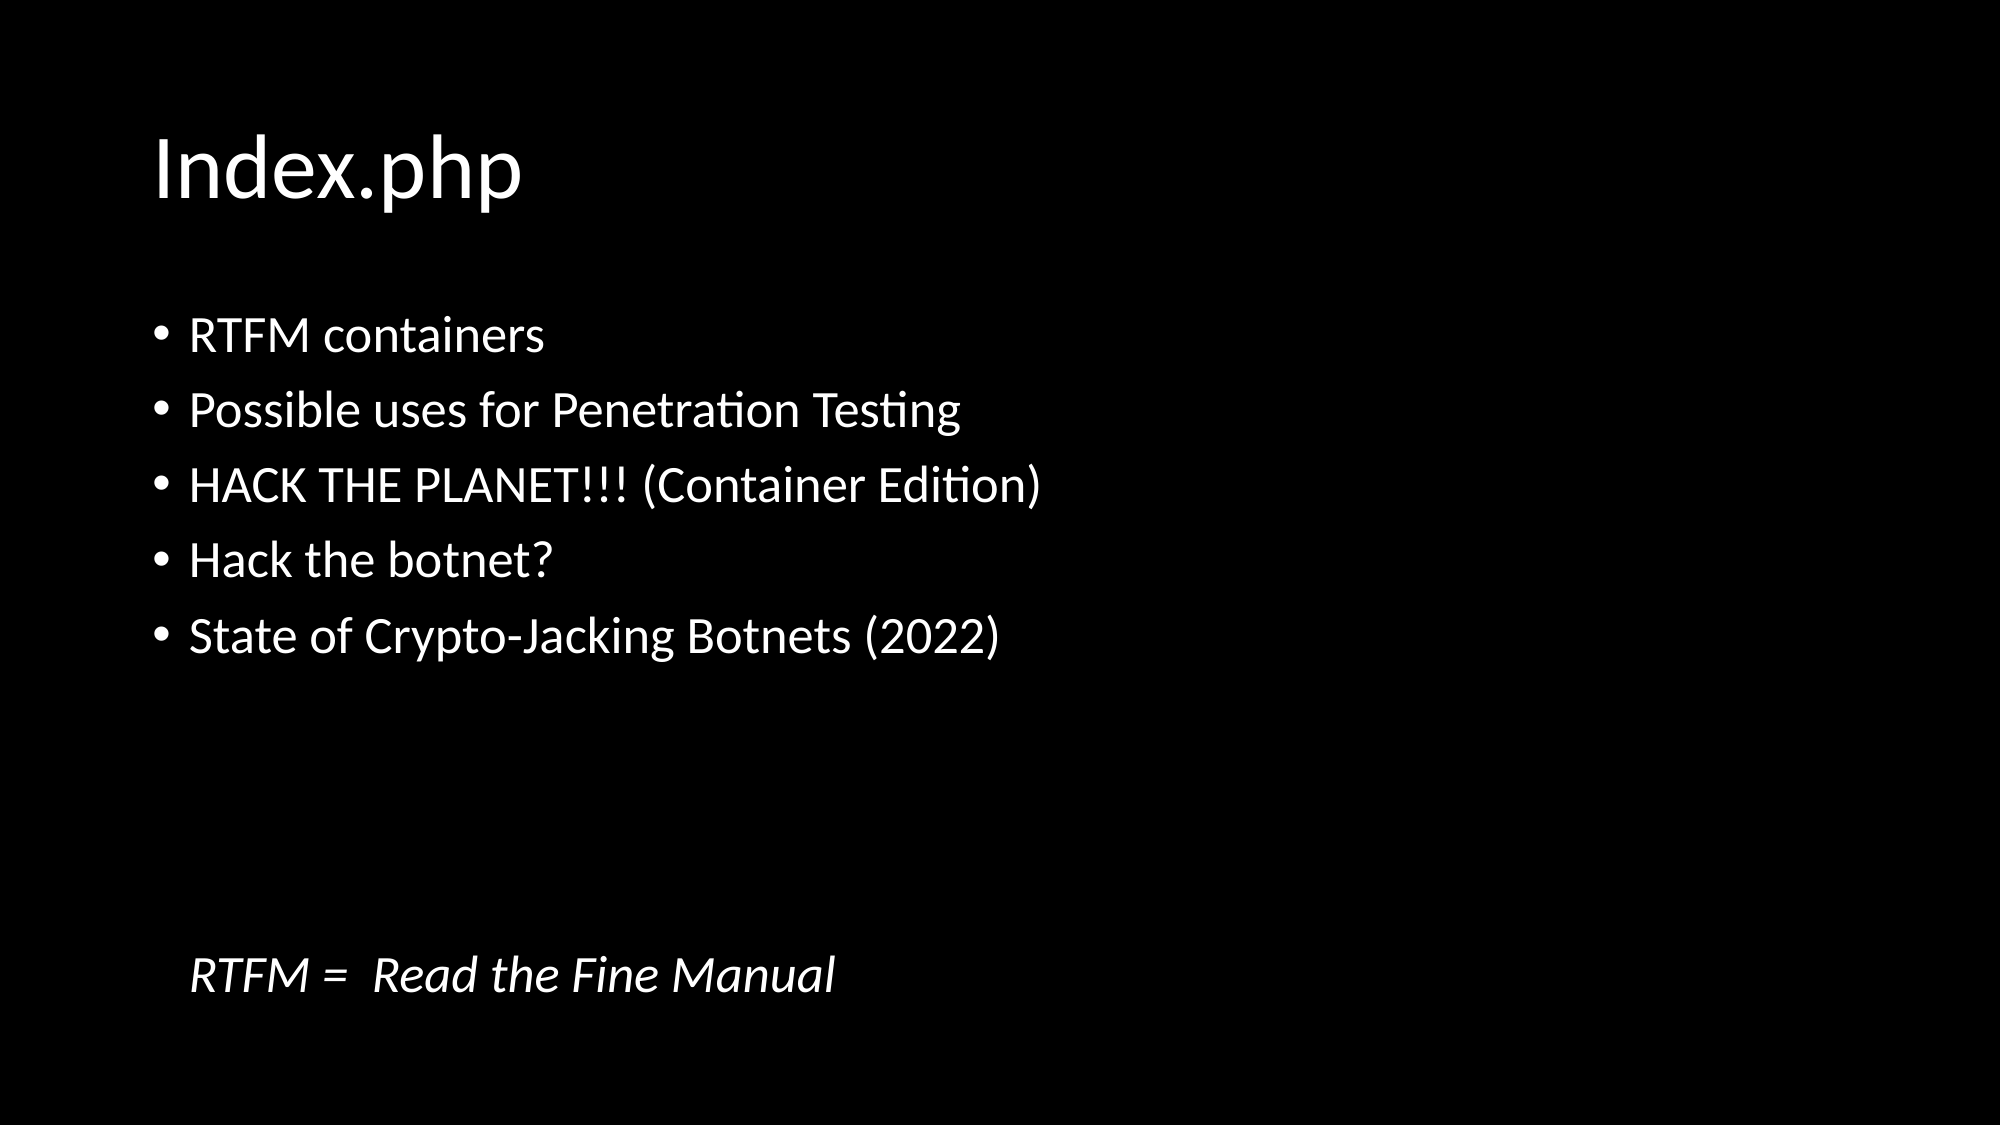

# Index.php
RTFM containers
Possible uses for Penetration Testing
HACK THE PLANET!!! (Container Edition)
Hack the botnet?
State of Crypto-Jacking Botnets (2022)
RTFM =  Read the Fine Manual